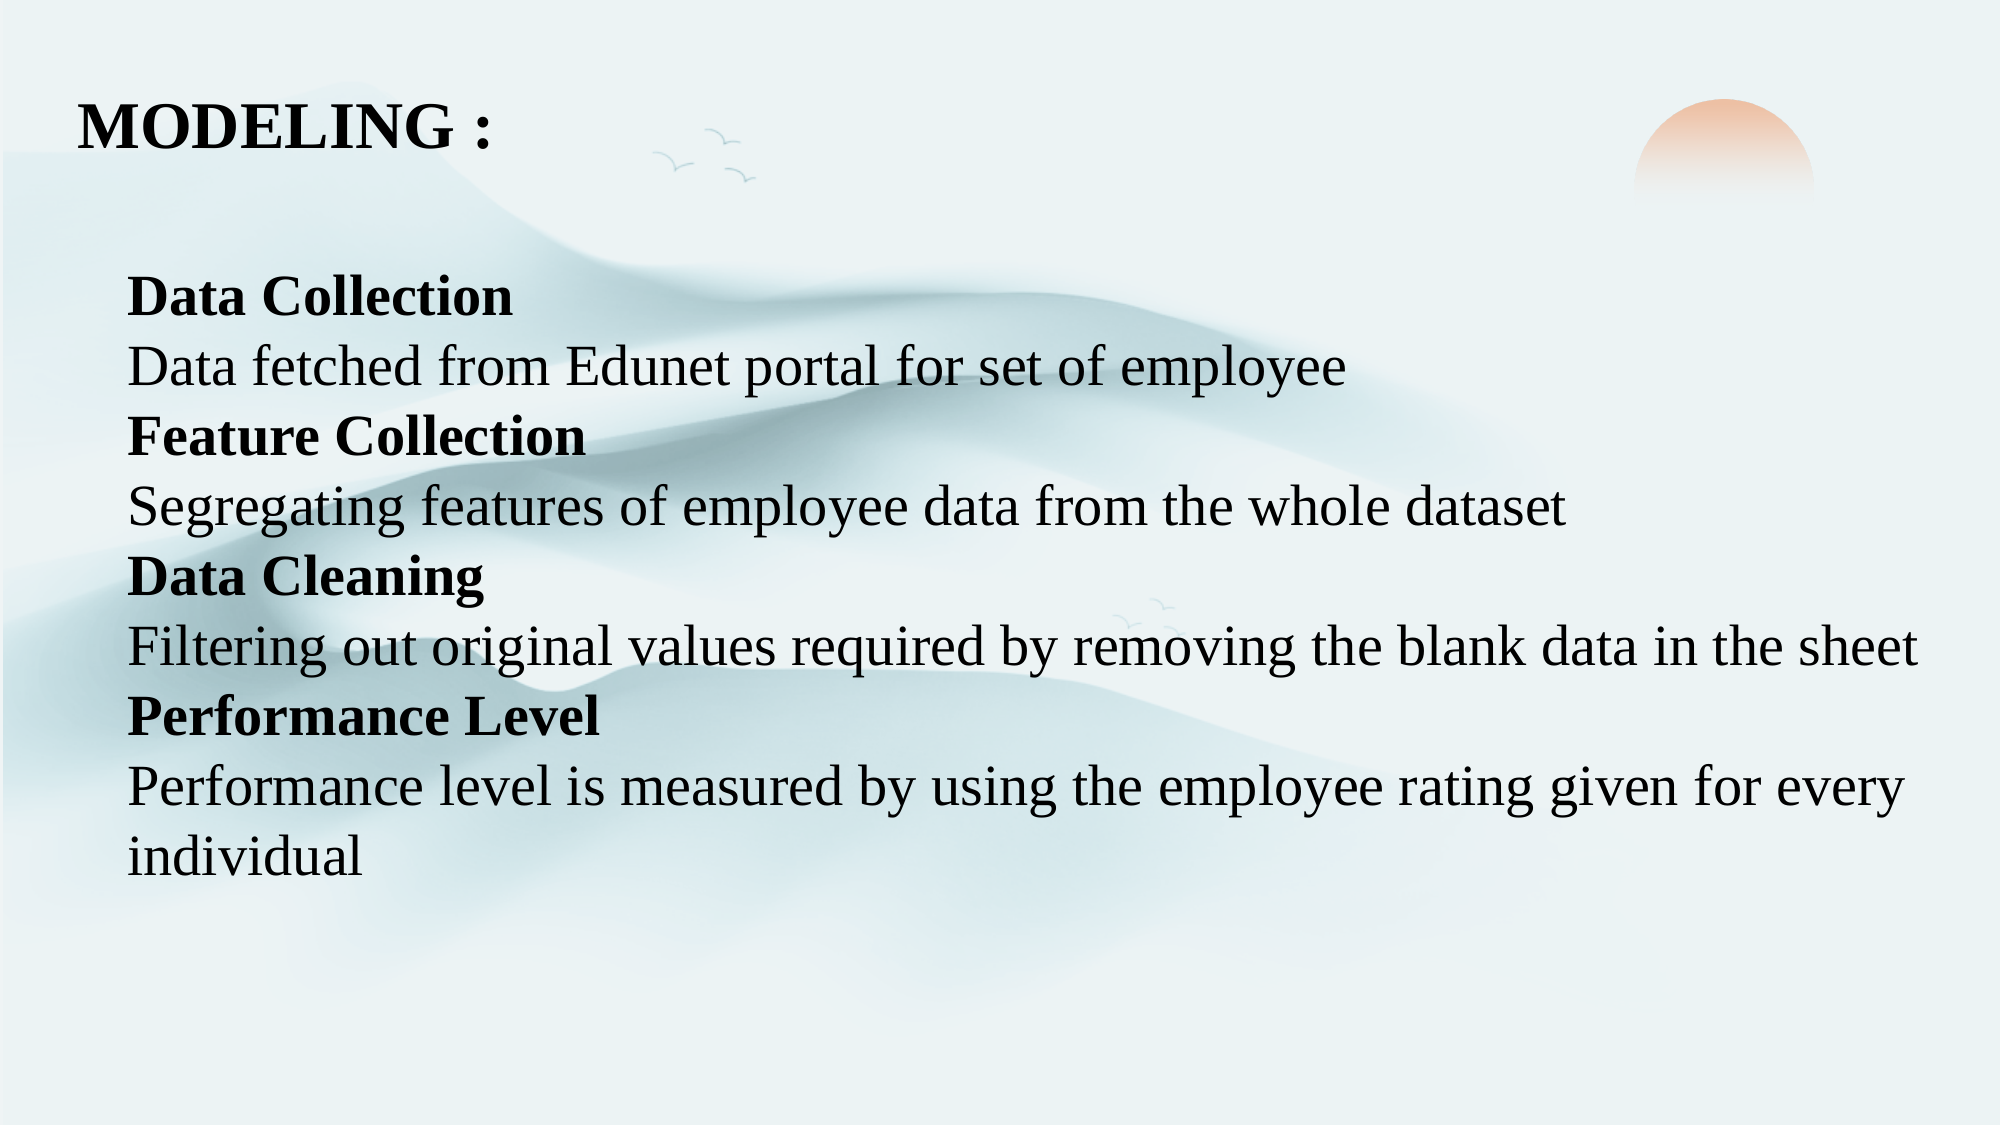

MODELING :
Data Collection
Data fetched from Edunet portal for set of employee
Feature Collection
Segregating features of employee data from the whole dataset
Data Cleaning
Filtering out original values required by removing the blank data in the sheet
Performance Level
Performance level is measured by using the employee rating given for every individual